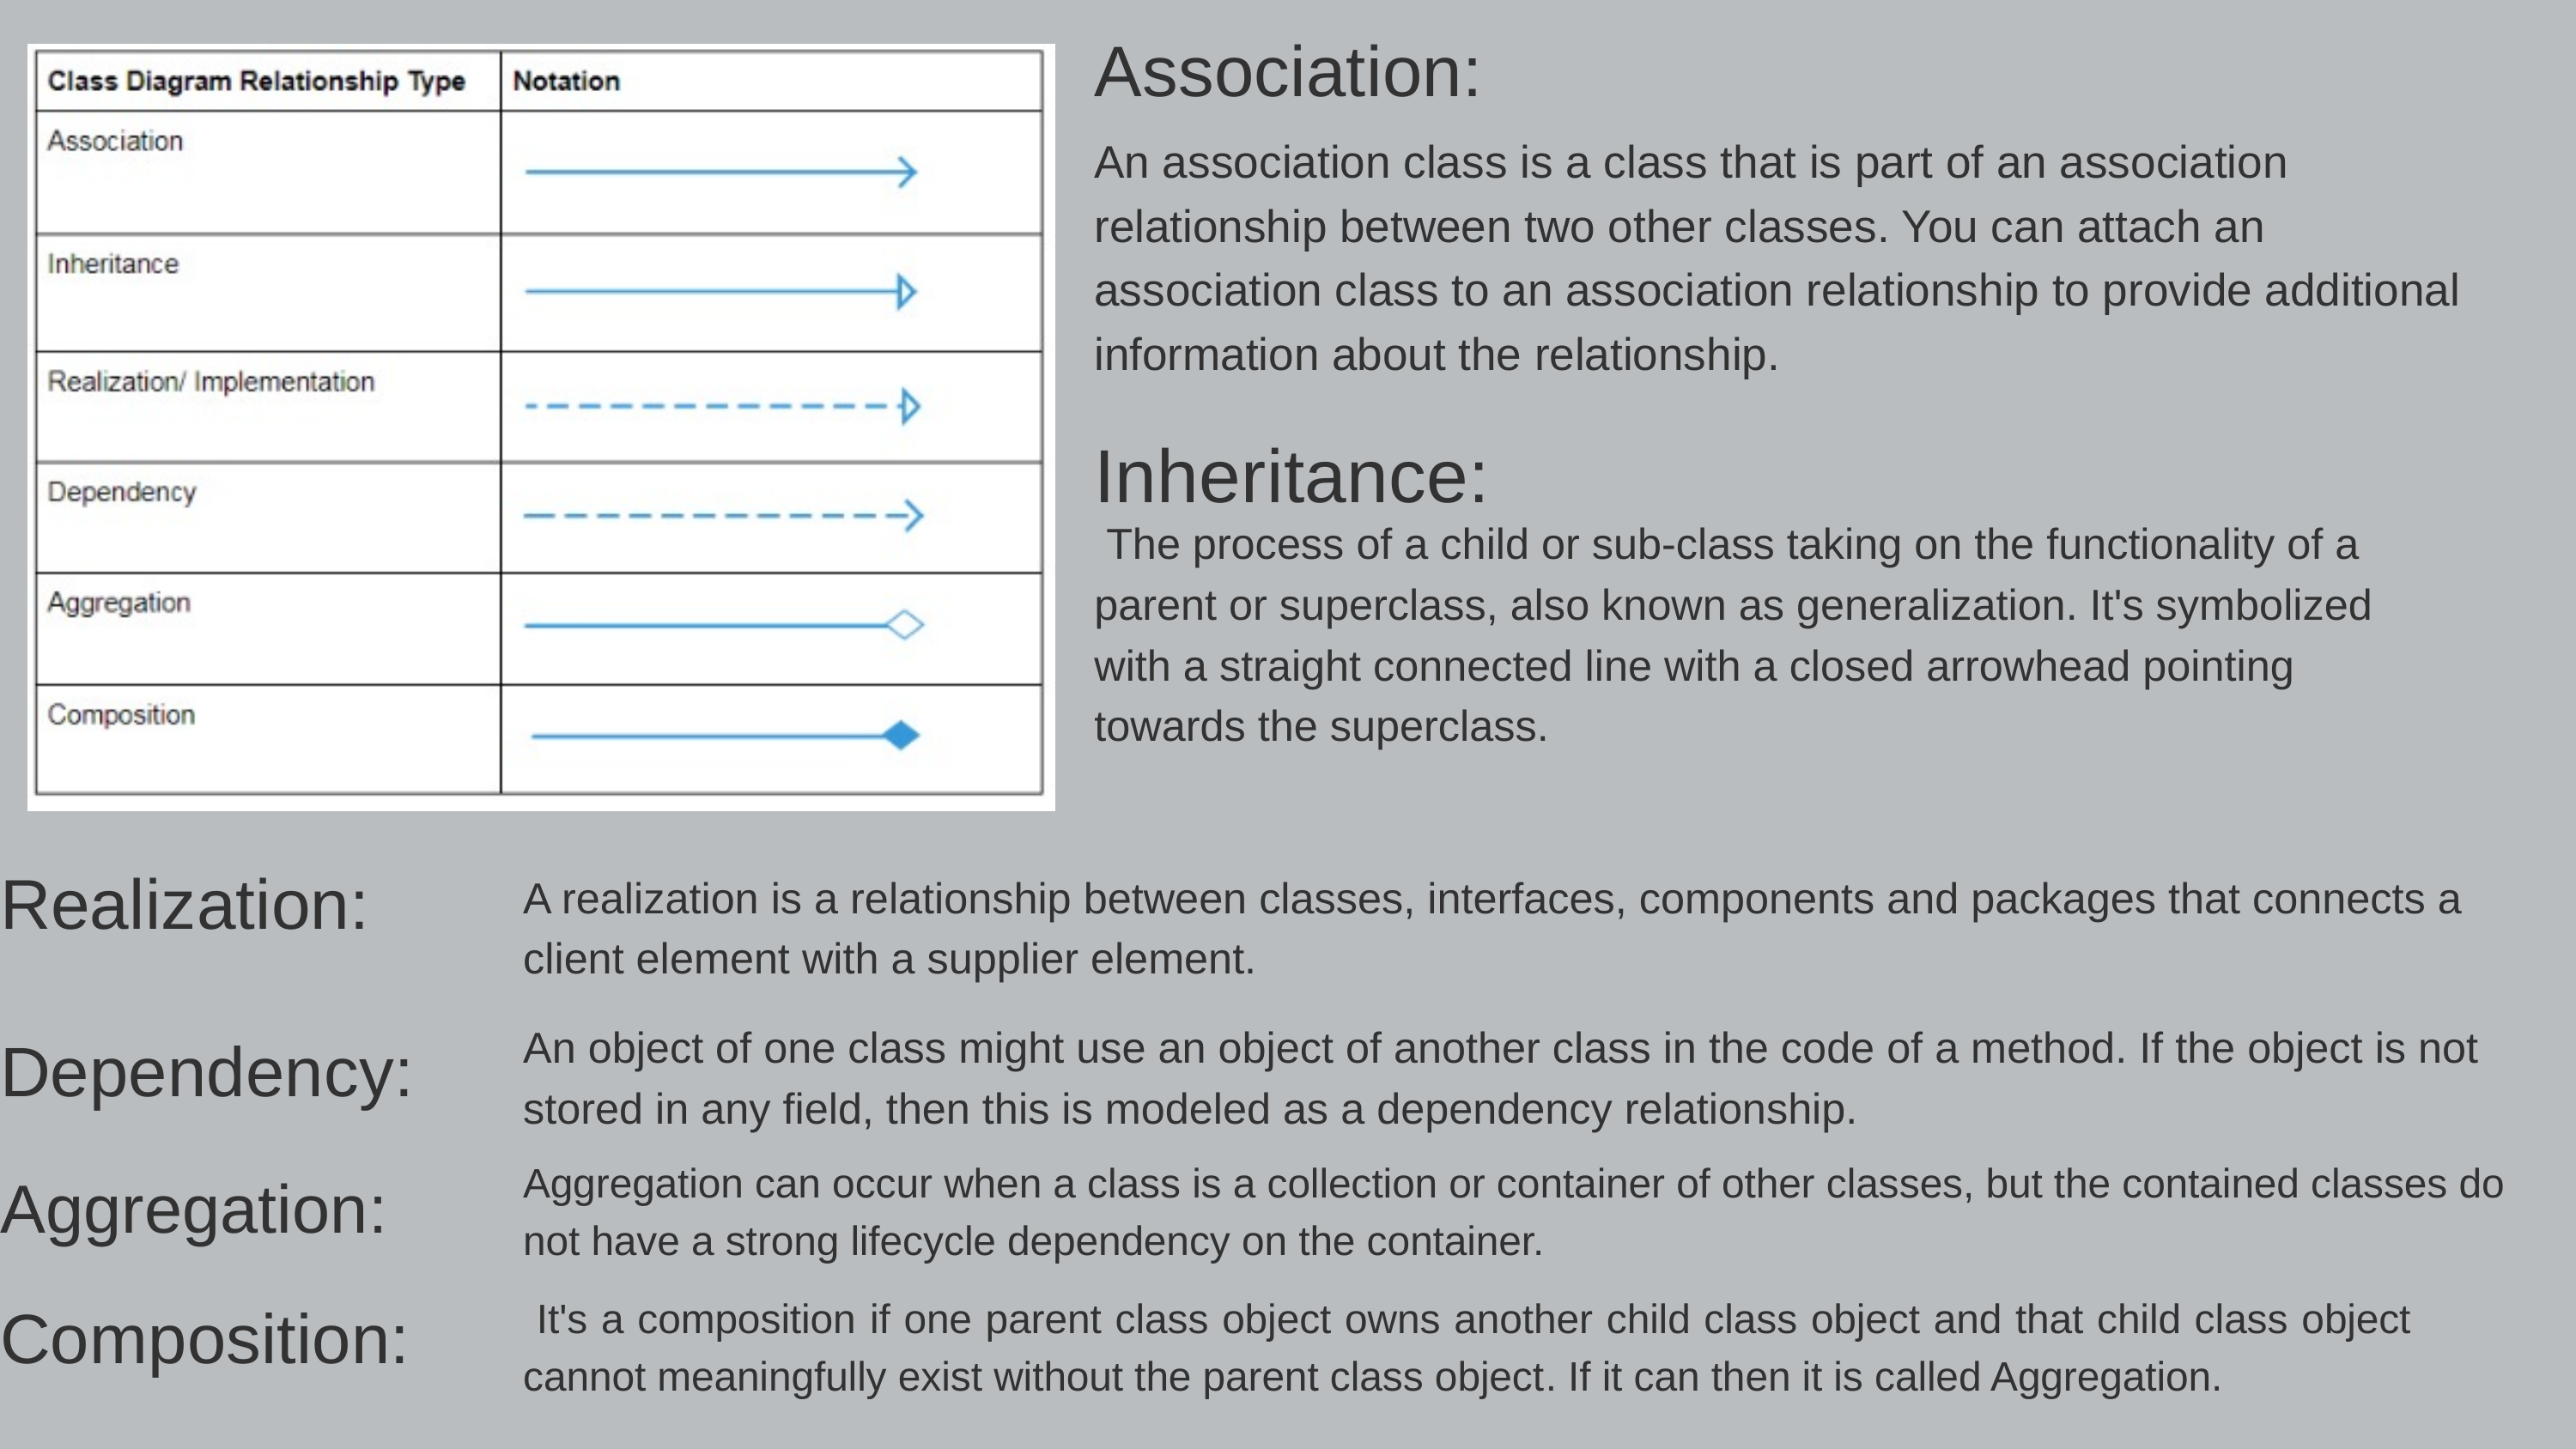

Association:

An association class is a class that is part of an association relationship between two other classes. You can attach an association class to an association relationship to provide additional information about the relationship.

Inheritance:
 The process of a child or sub-class taking on the functionality of a parent or superclass, also known as generalization. It's symbolized with a straight connected line with a closed arrowhead pointing towards the superclass.

Realization:
A realization is a relationship between classes, interfaces, components and packages that connects a client element with a supplier element.
An object of one class might use an object of another class in the code of a method. If the object is not stored in any field, then this is modeled as a dependency relationship.

Dependency:
Aggregation can occur when a class is a collection or container of other classes, but the contained classes do not have a strong lifecycle dependency on the container.

Aggregation:
Composition:
 It's a composition if one parent class object owns another child class object and that child class object cannot meaningfully exist without the parent class object. If it can then it is called Aggregation.